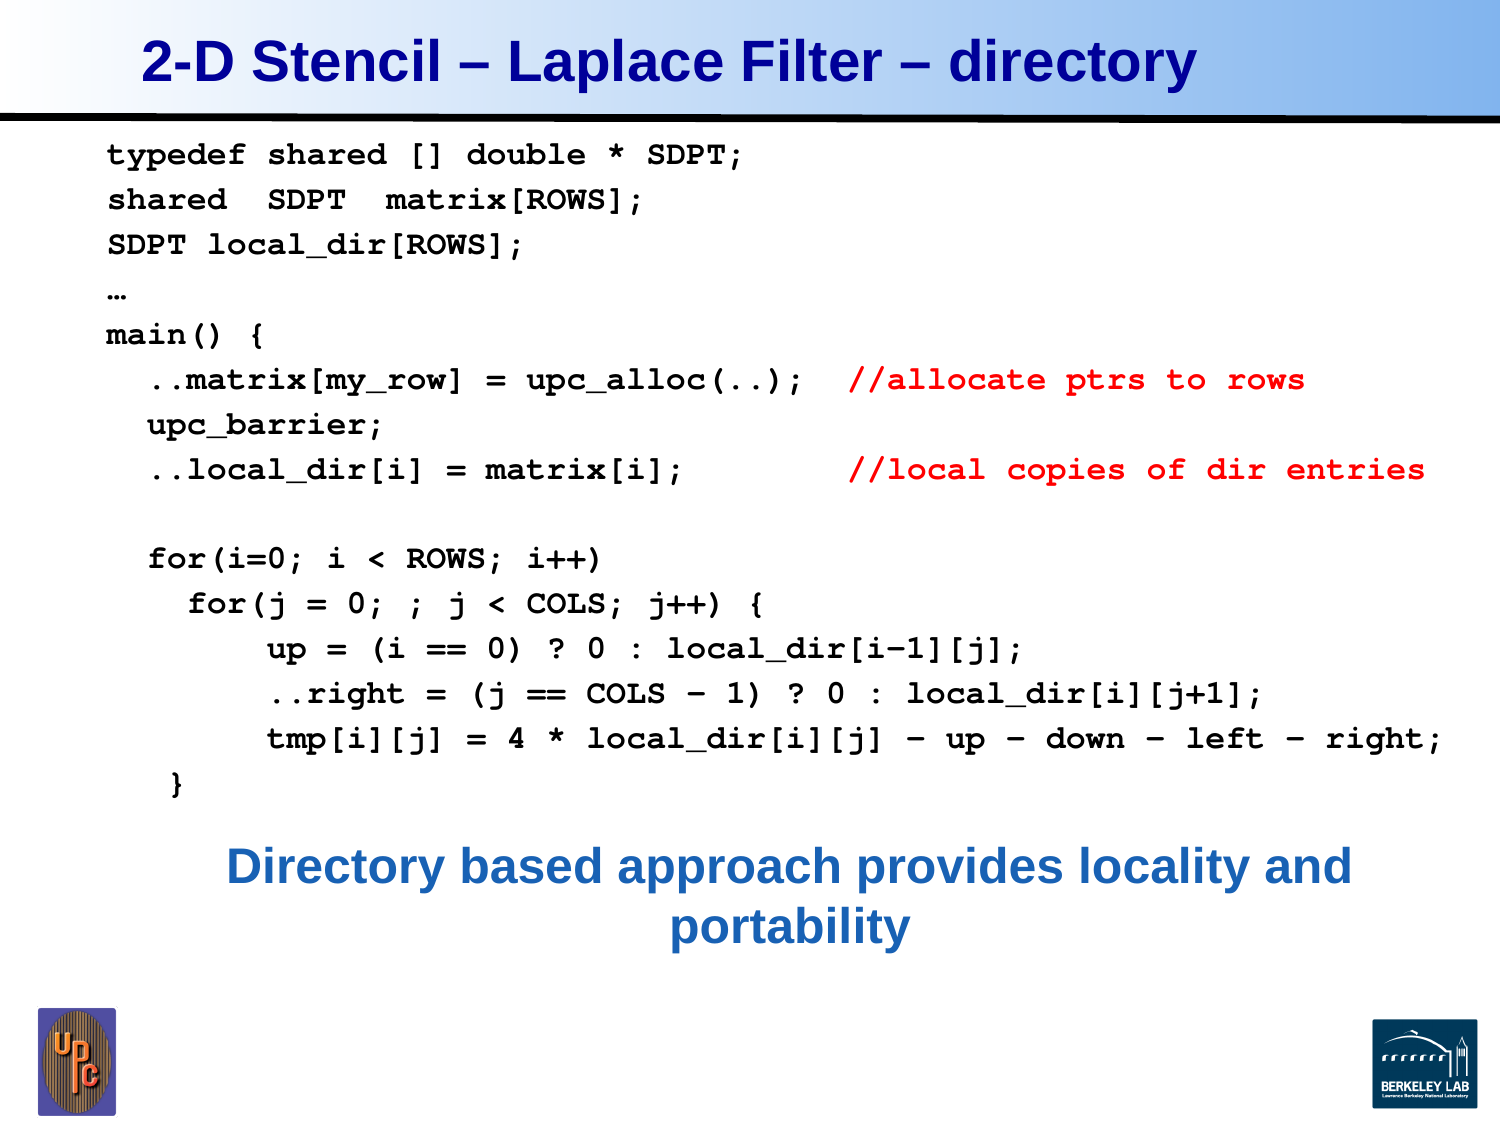

# 2-D Stencil – Laplace Filter – directory
typedef shared [] double * SDPT;
shared  SDPT  matrix[ROWS];
SDPT local_dir[ROWS];
…
main() {
  ..matrix[my_row] = upc_alloc(..);  //allocate ptrs to rows
  upc_barrier;
  ..local_dir[i] = matrix[i];        //local copies of dir entries

  for(i=0; i < ROWS; i++)
    for(j = 0; ; j < COLS; j++) {
        up = (i == 0) ? 0 : local_dir[i-1][j];
        ..right = (j == COLS - 1) ? 0 : local_dir[i][j+1];
        tmp[i][j] = 4 * local_dir[i][j] - up - down - left - right;
   }

Directory based approach provides locality and portability